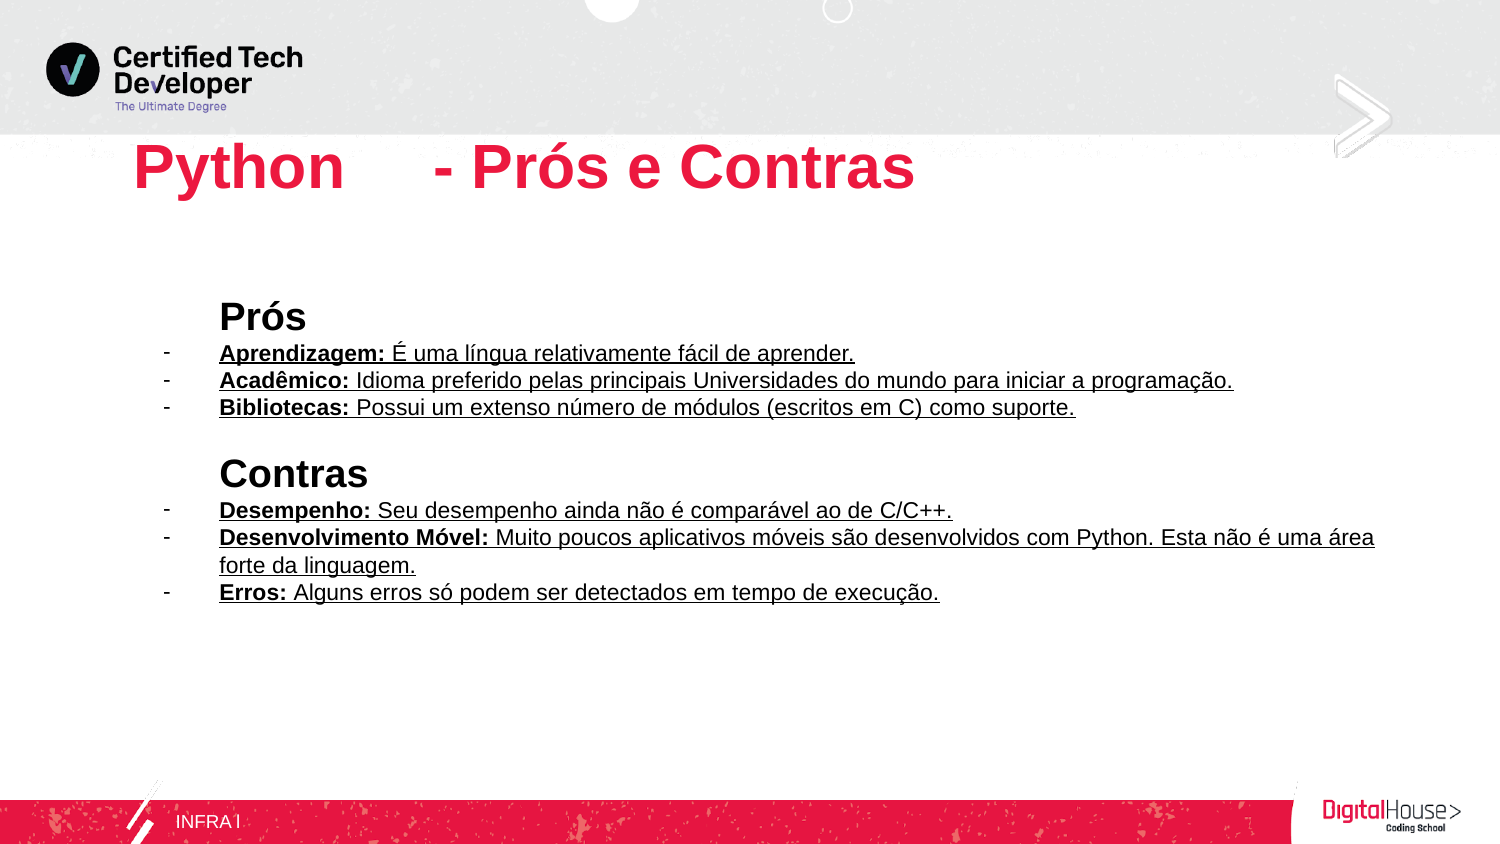

Python	- Prós e Contras
Prós
Aprendizagem: É uma língua relativamente fácil de aprender.
Acadêmico: Idioma preferido pelas principais Universidades do mundo para iniciar a programação.
Bibliotecas: Possui um extenso número de módulos (escritos em C) como suporte.

Contras
Desempenho: Seu desempenho ainda não é comparável ao de C/C++.
Desenvolvimento Móvel: Muito poucos aplicativos móveis são desenvolvidos com Python. Esta não é uma área forte da linguagem.
Erros: Alguns erros só podem ser detectados em tempo de execução.